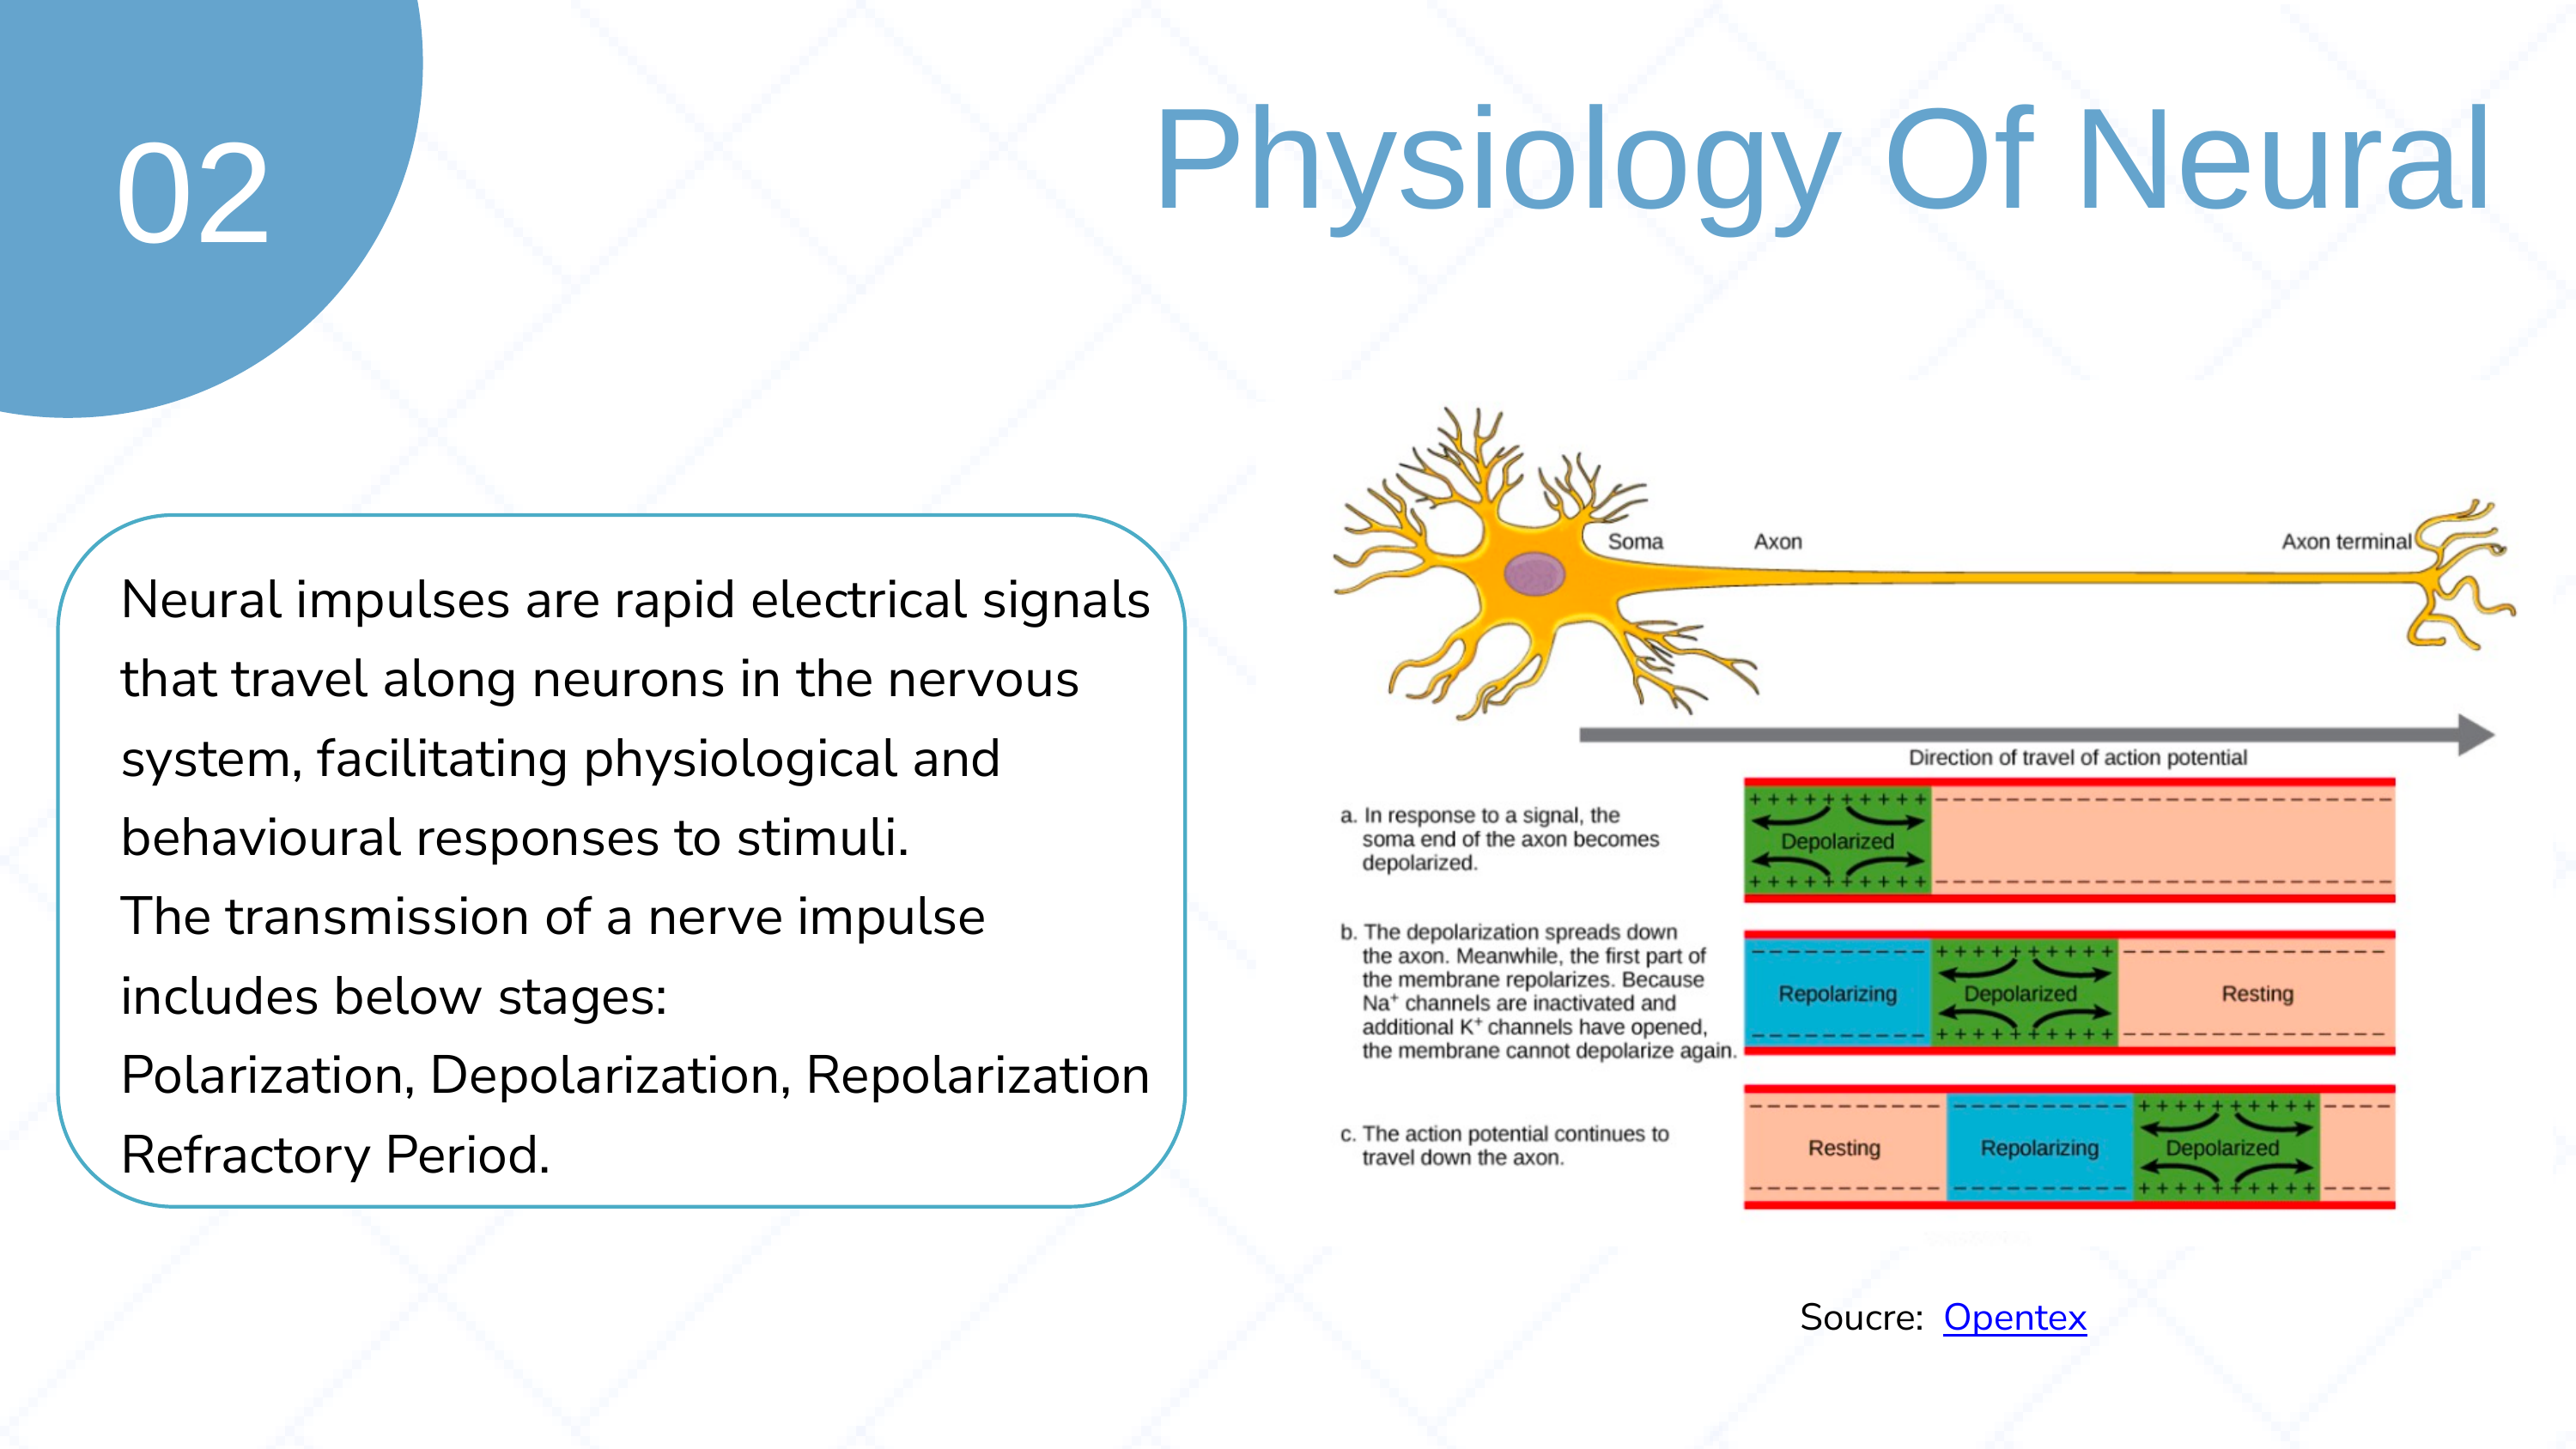

Physiology Of Neural
02

Neural impulses are rapid electrical signals that travel along neurons in the nervous system, facilitating physiological and behavioural responses to stimuli.
The transmission of a nerve impulse includes below stages:
Polarization, Depolarization, Repolarization
Refractory Period.
Soucre:  Opentex